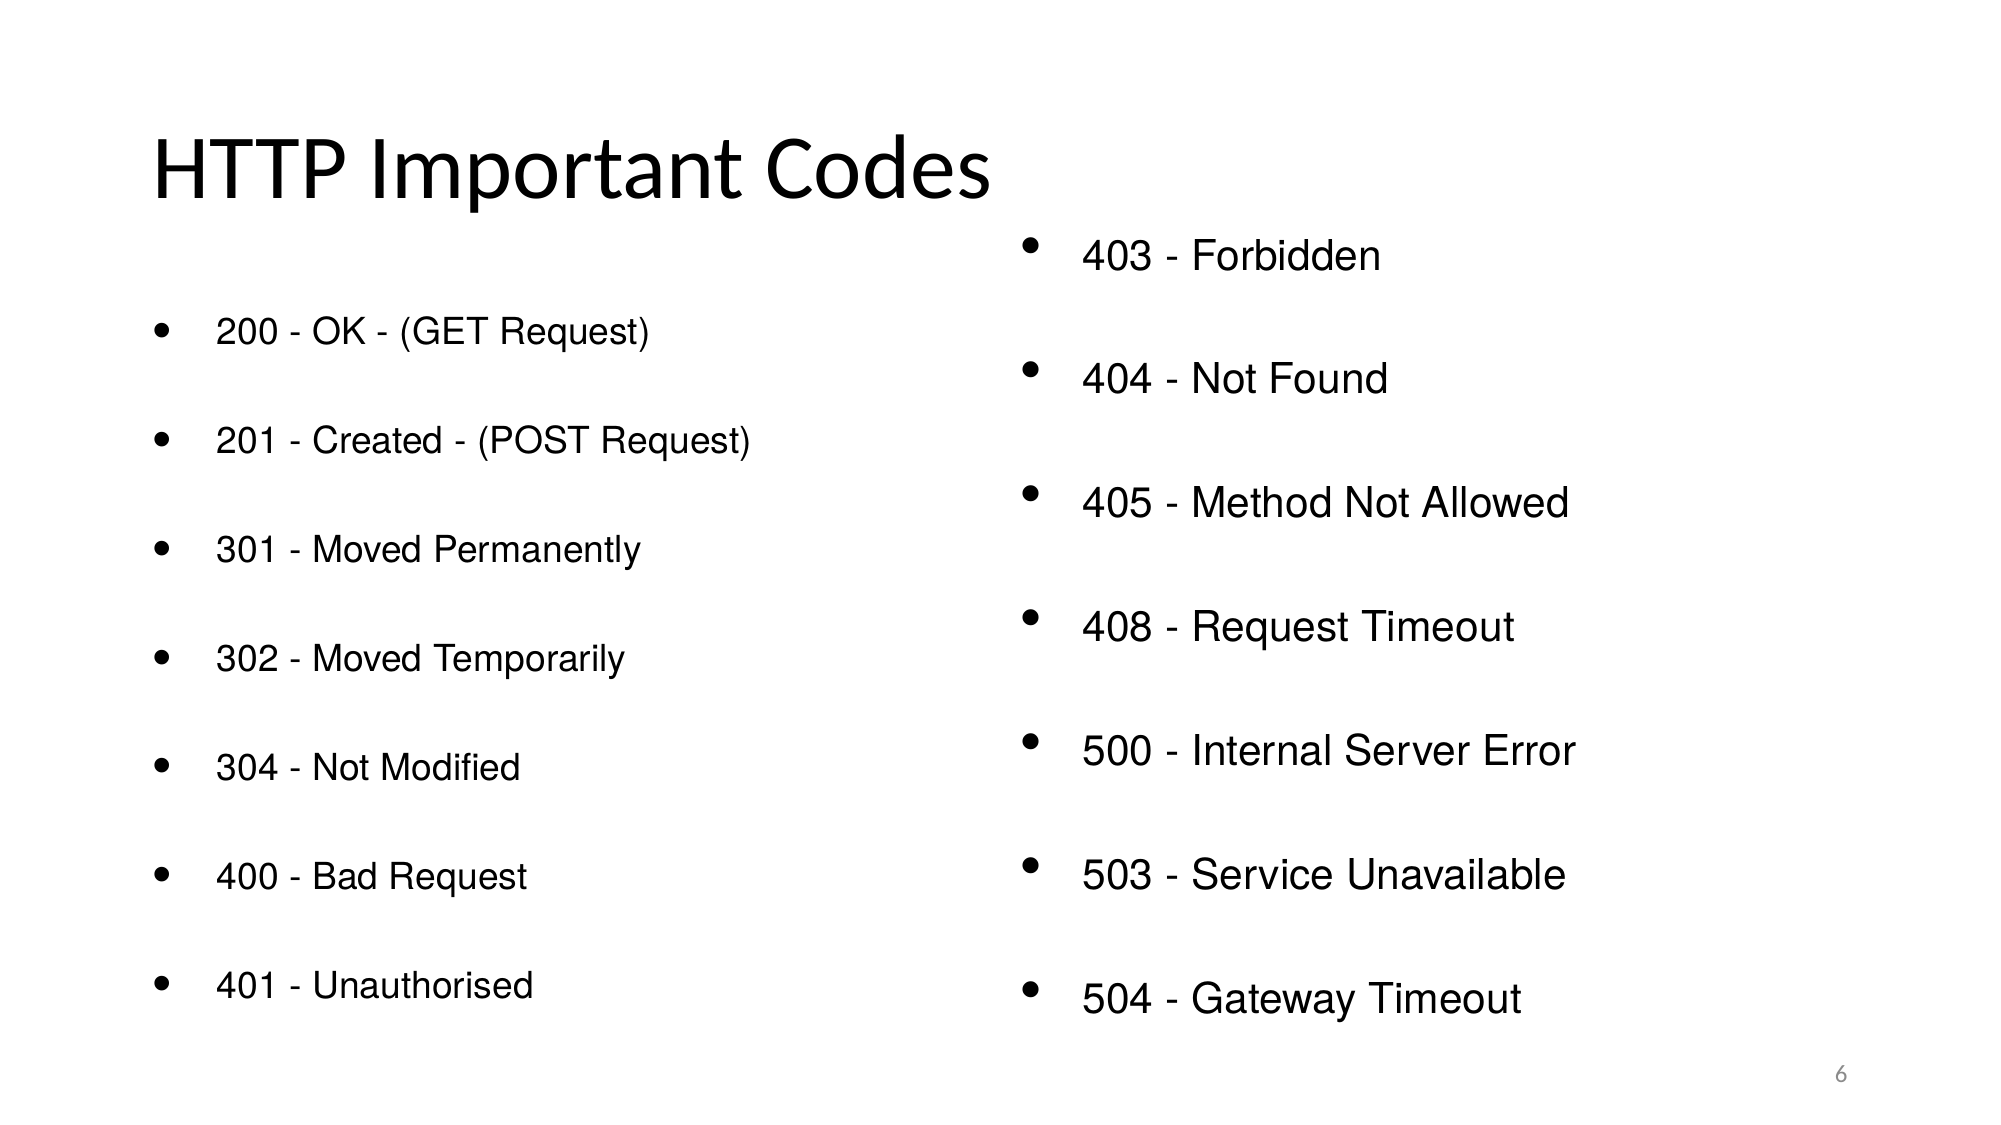

# HTTP Important Codes
403 - Forbidden
404 - Not Found
405 - Method Not Allowed
408 - Request Timeout
500 - Internal Server Error
503 - Service Unavailable
504 - Gateway Timeout
200 - OK - (GET Request)
201 - Created - (POST Request)
301 - Moved Permanently
302 - Moved Temporarily
304 - Not Modified
400 - Bad Request
401 - Unauthorised
6